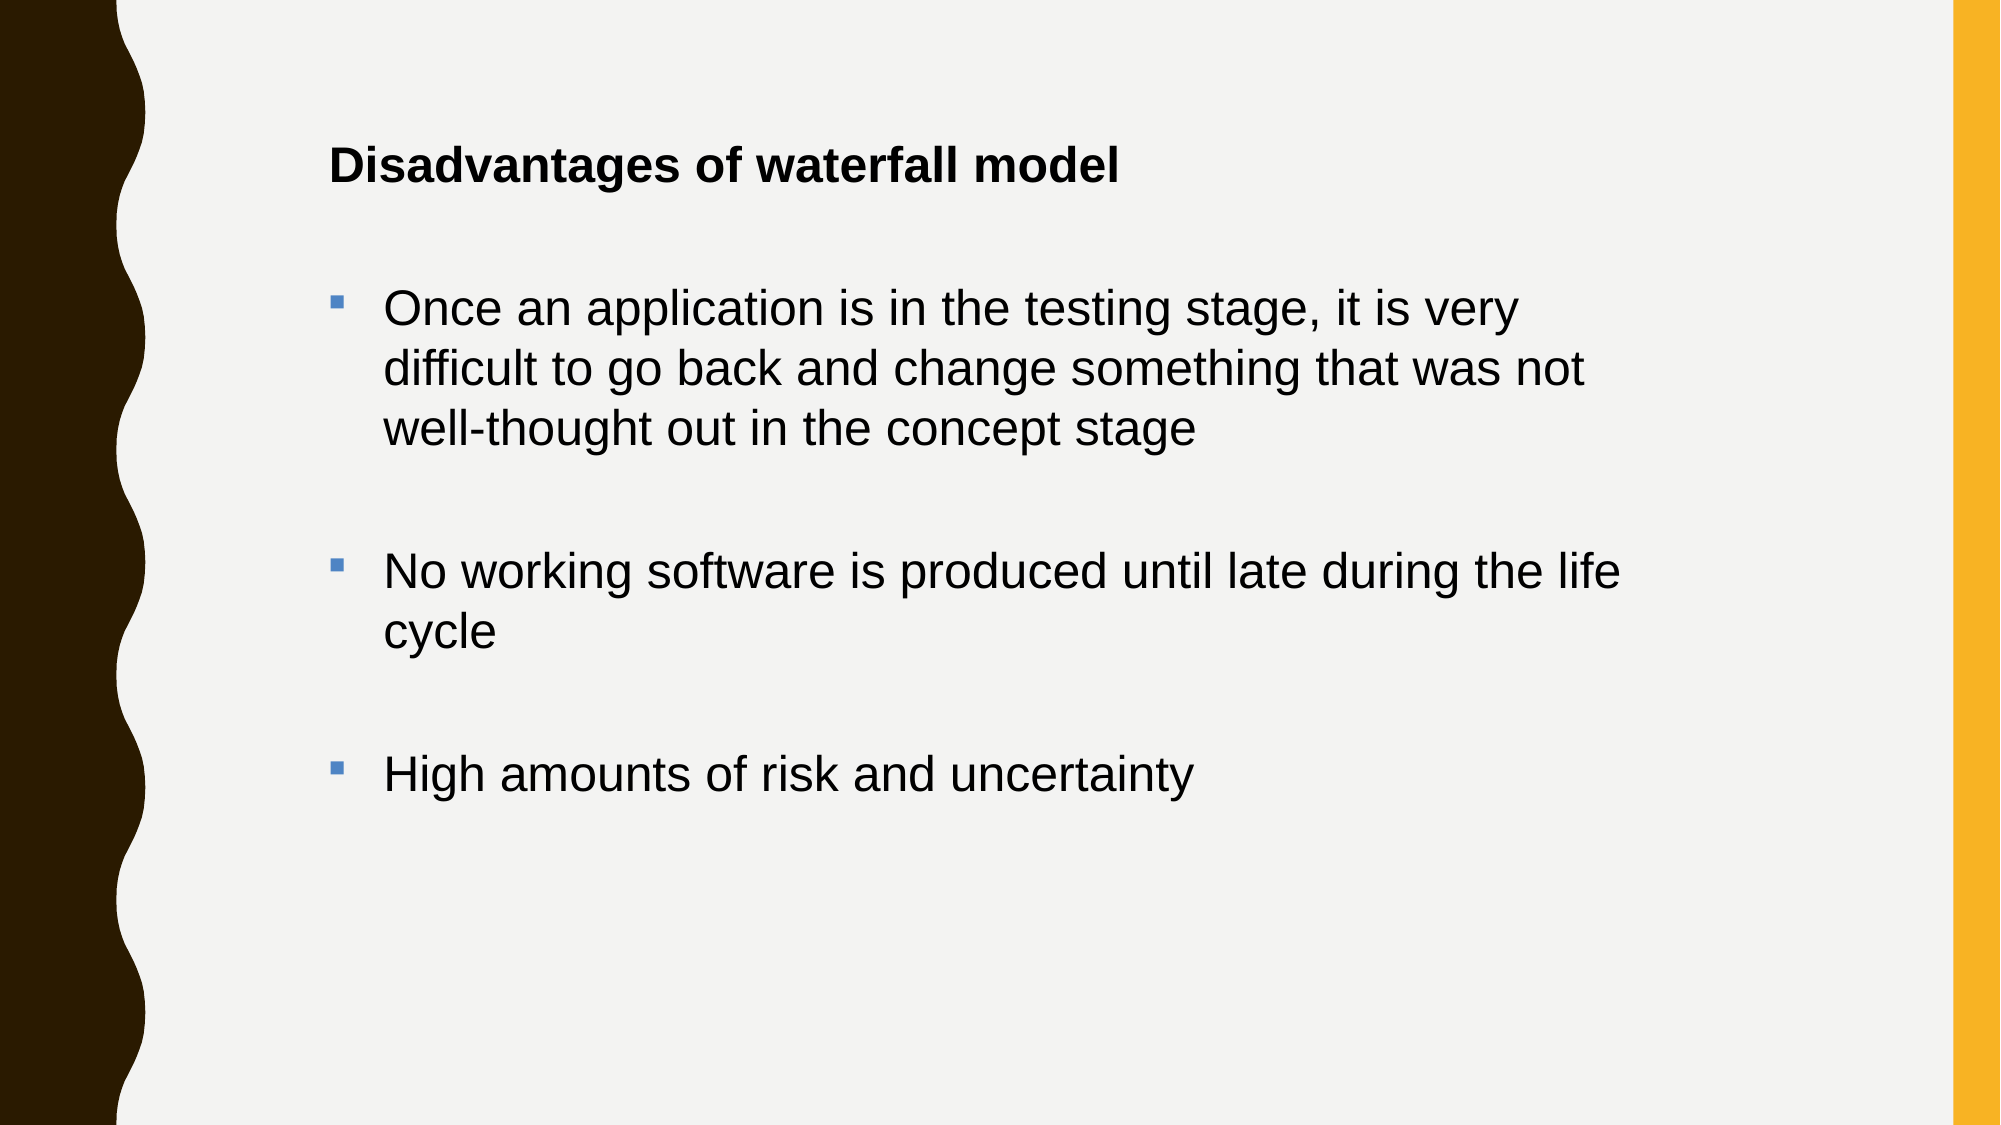

Disadvantages of waterfall model

Once an application is in the testing stage, it is very difficult to go back and change something that was not well-thought out in the concept stage

No working software is produced until late during the life cycle

High amounts of risk and uncertainty